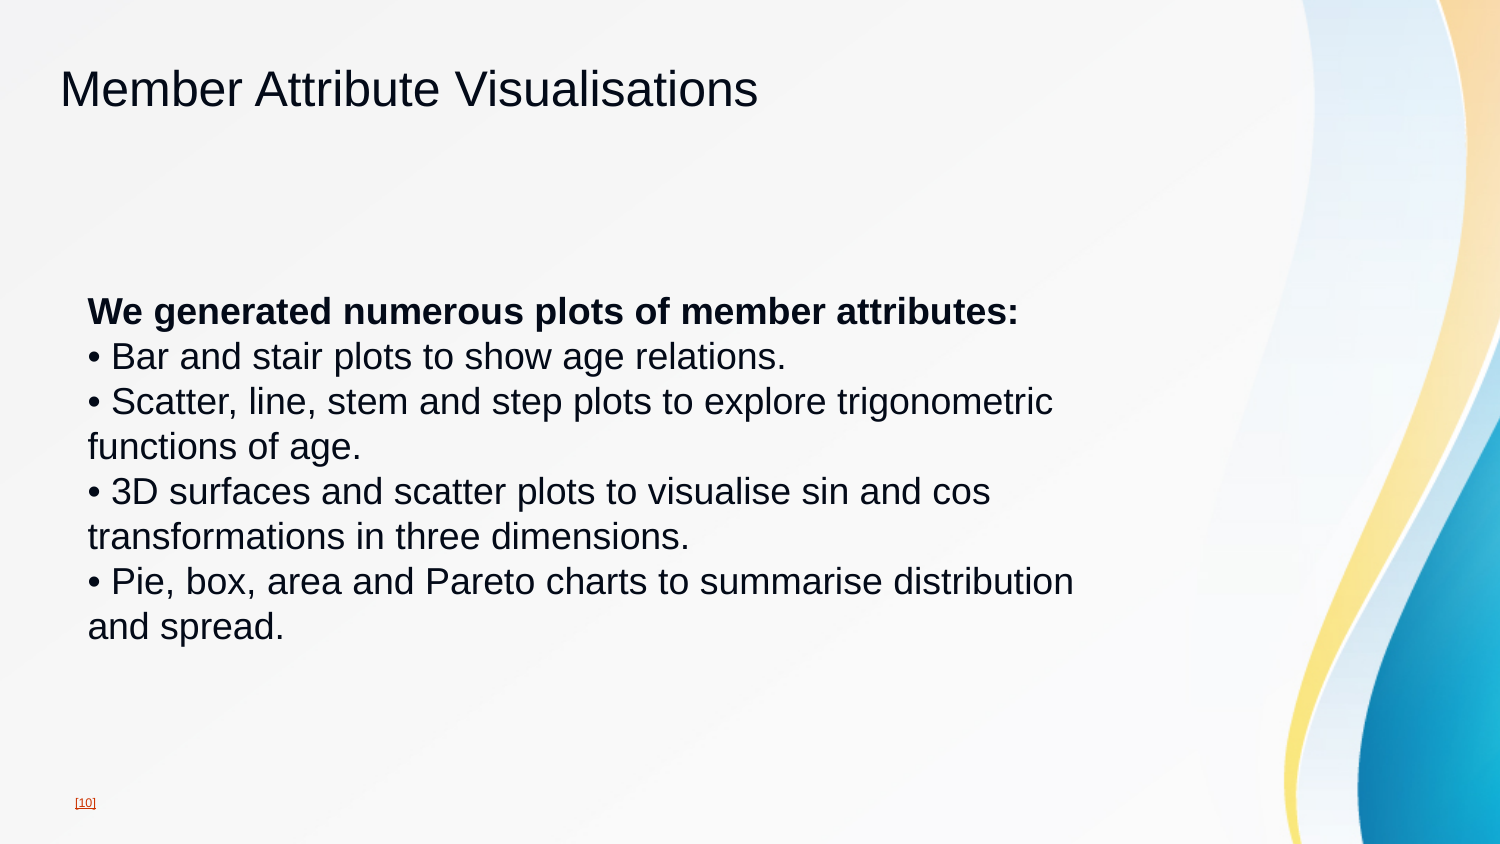

Member Attribute Visualisations
We generated numerous plots of member attributes:
• Bar and stair plots to show age relations.
• Scatter, line, stem and step plots to explore trigonometric functions of age.
• 3D surfaces and scatter plots to visualise sin and cos transformations in three dimensions.
• Pie, box, area and Pareto charts to summarise distribution and spread.
[10]